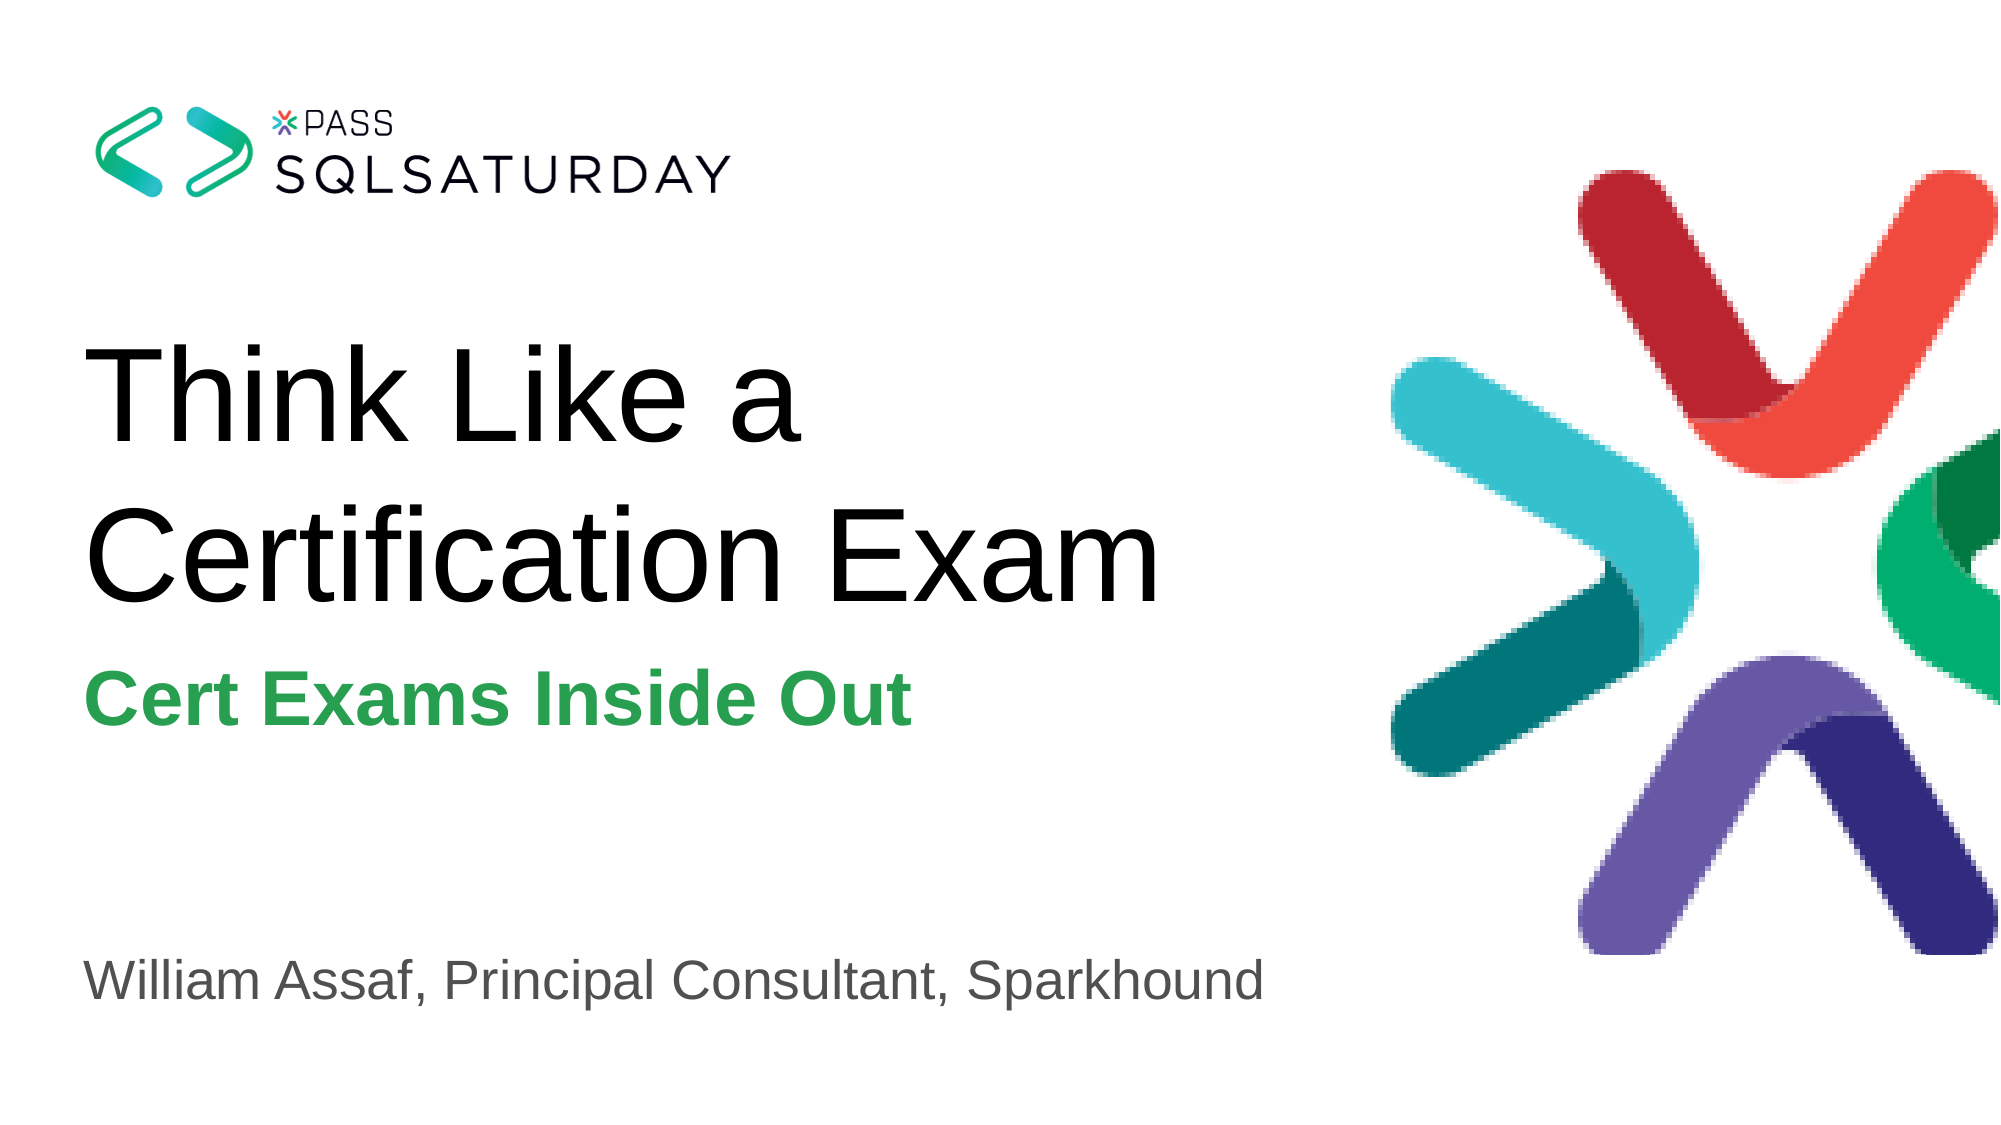

# Think Like a Certification Exam
Cert Exams Inside Out
William Assaf, Principal Consultant, Sparkhound